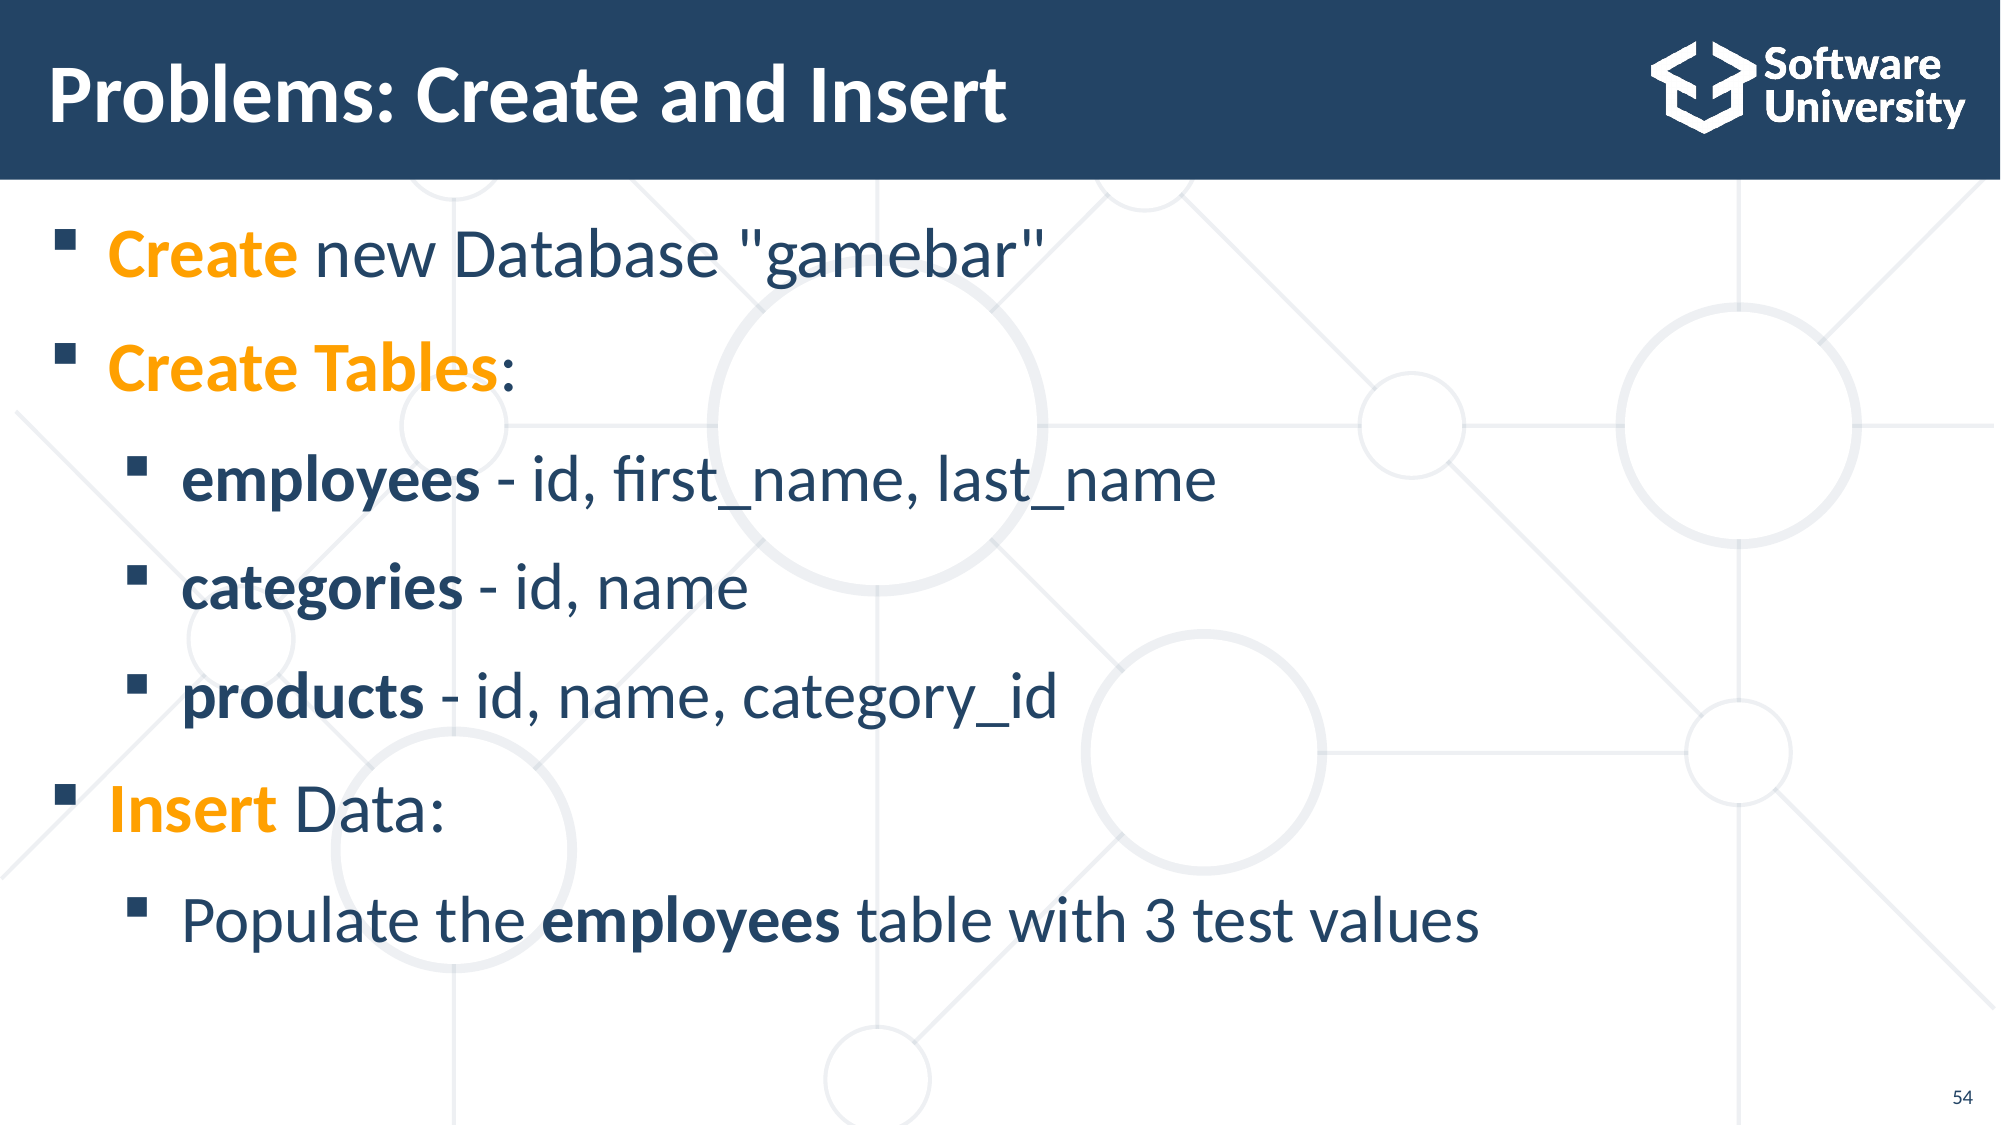

# Problems: Create and Insert
Create new Database "gamebar"
Create Tables:
employees - id, first_name, last_name
categories - id, name
products - id, name, category_id
Insert Data:
Populate the employees table with 3 test values
54